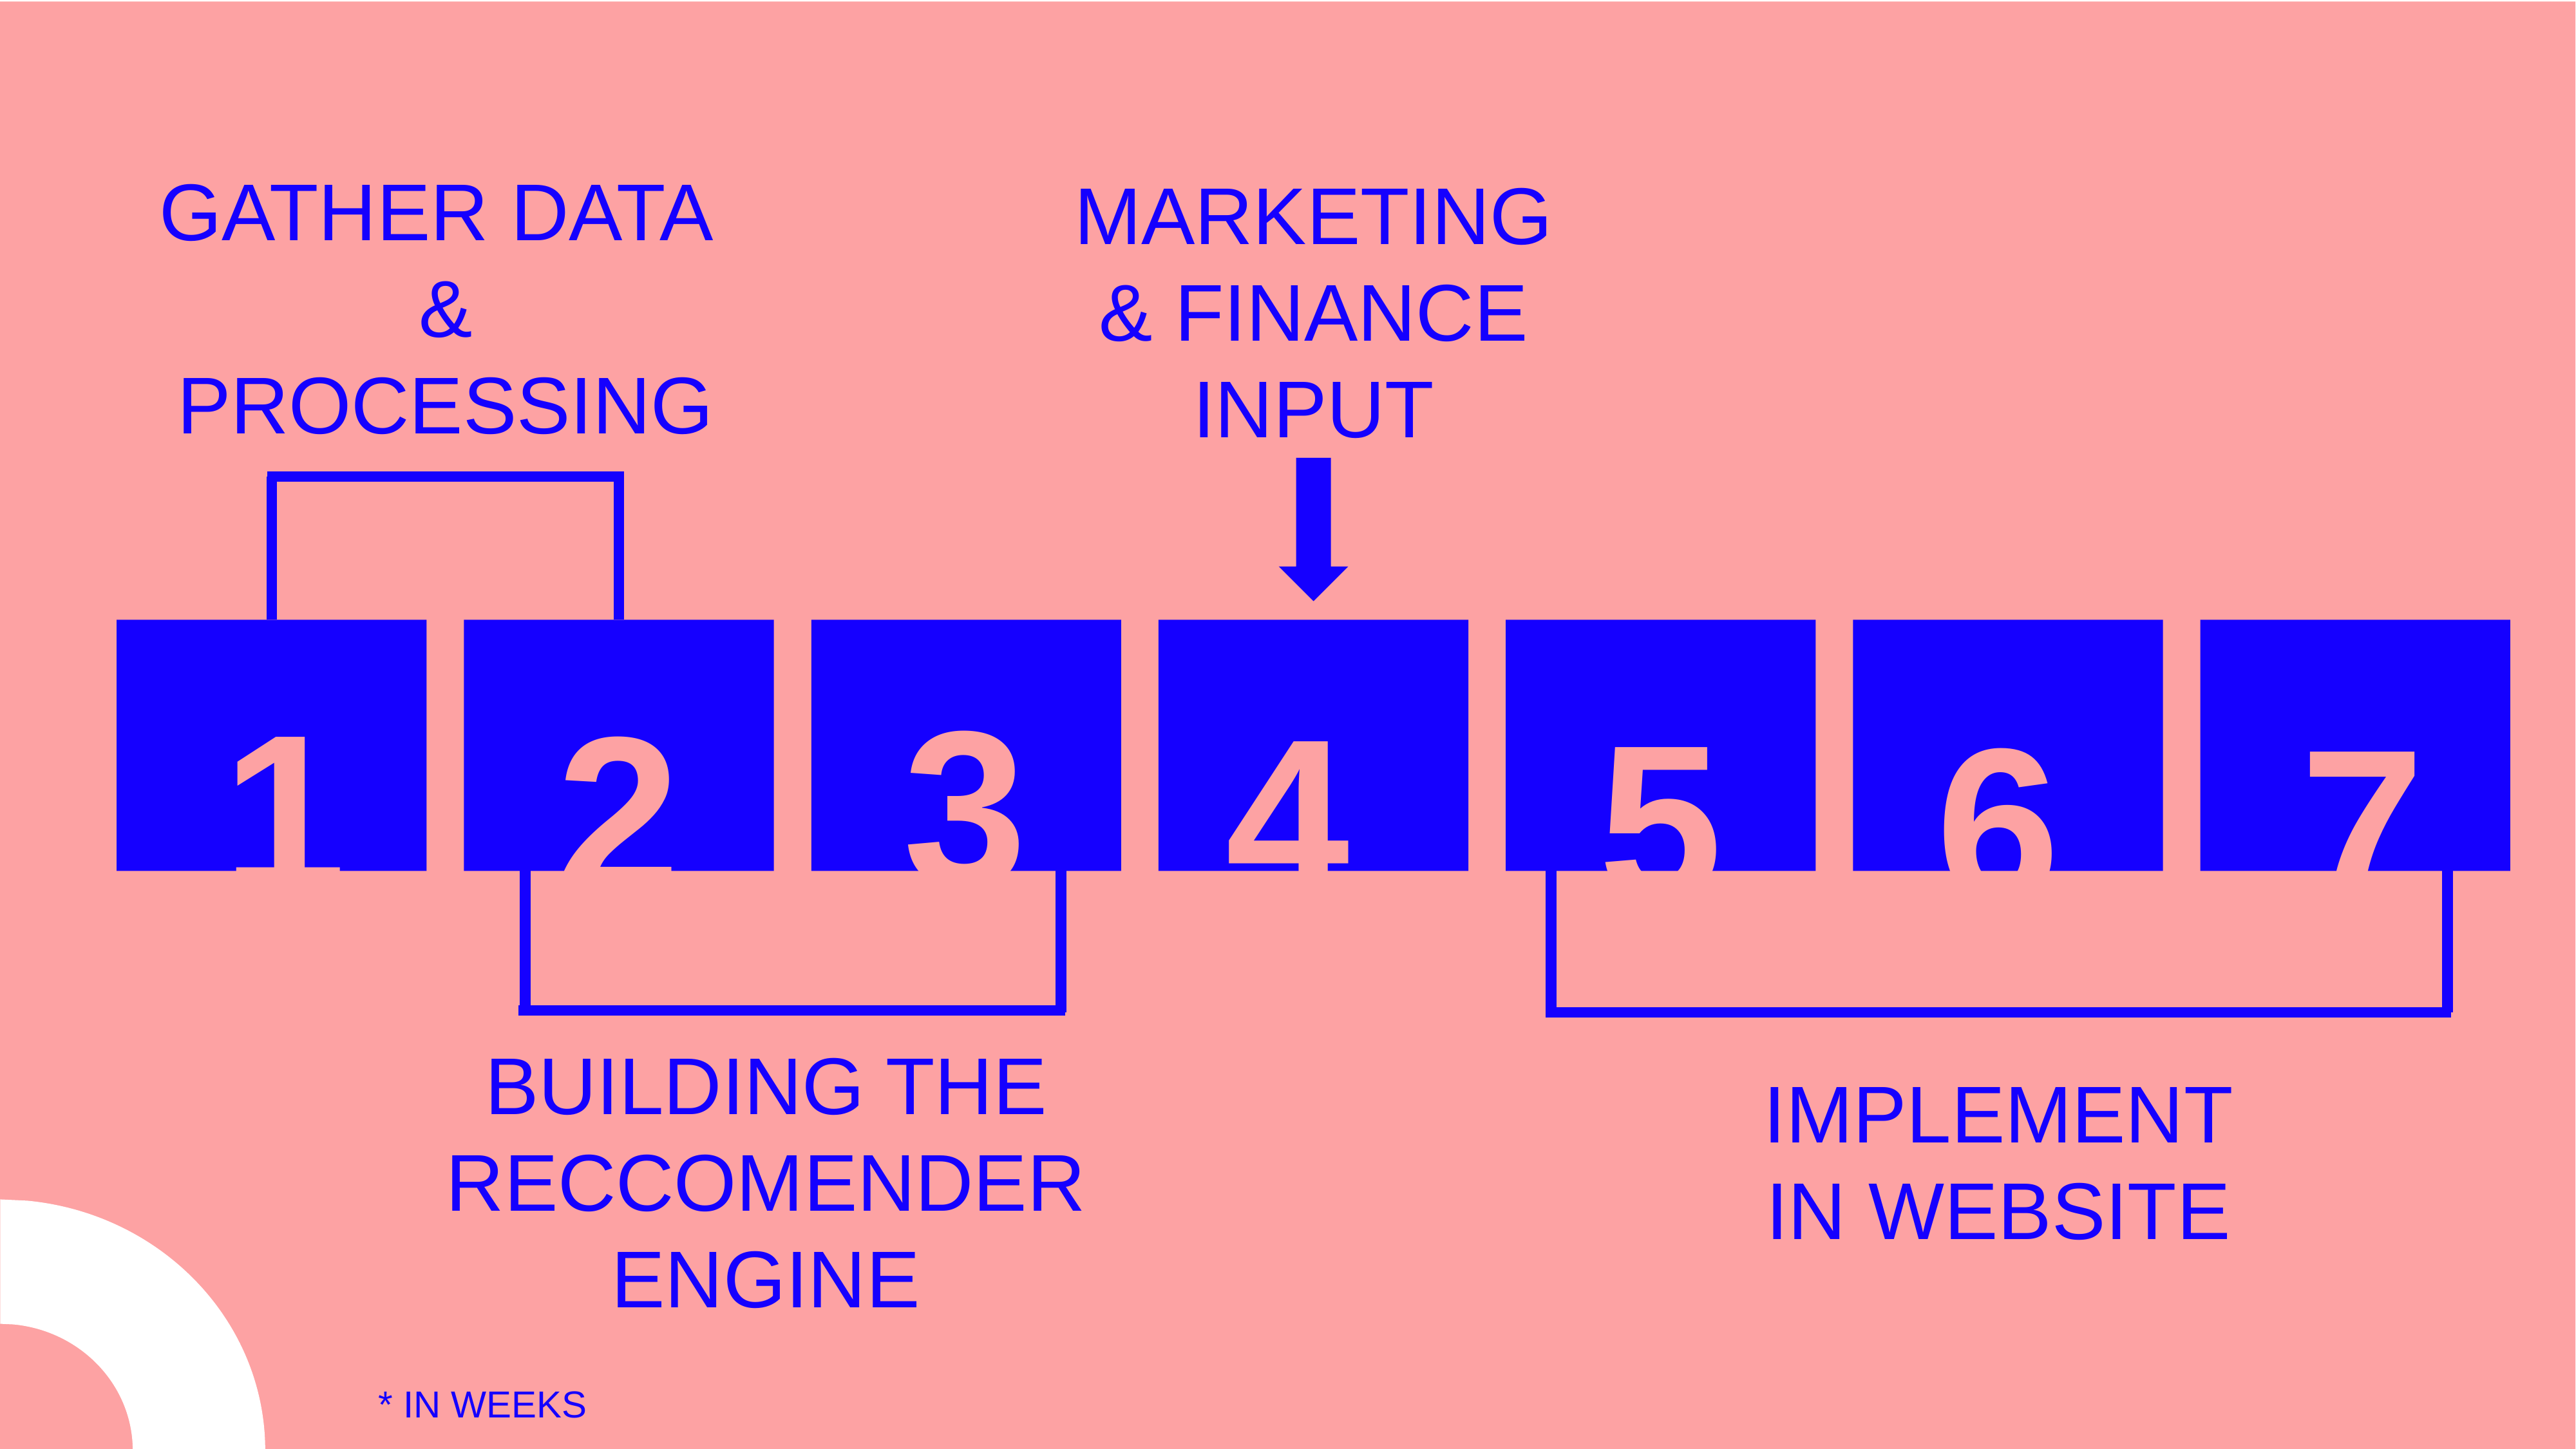

GATHER DATA
&
PROCESSING
MARKETING
& FINANCE
INPUT

1

2

3

4

5

6

7
BUILDING THE RECCOMENDER ENGINE
IMPLEMENT
IN WEBSITE

* IN WEEKS